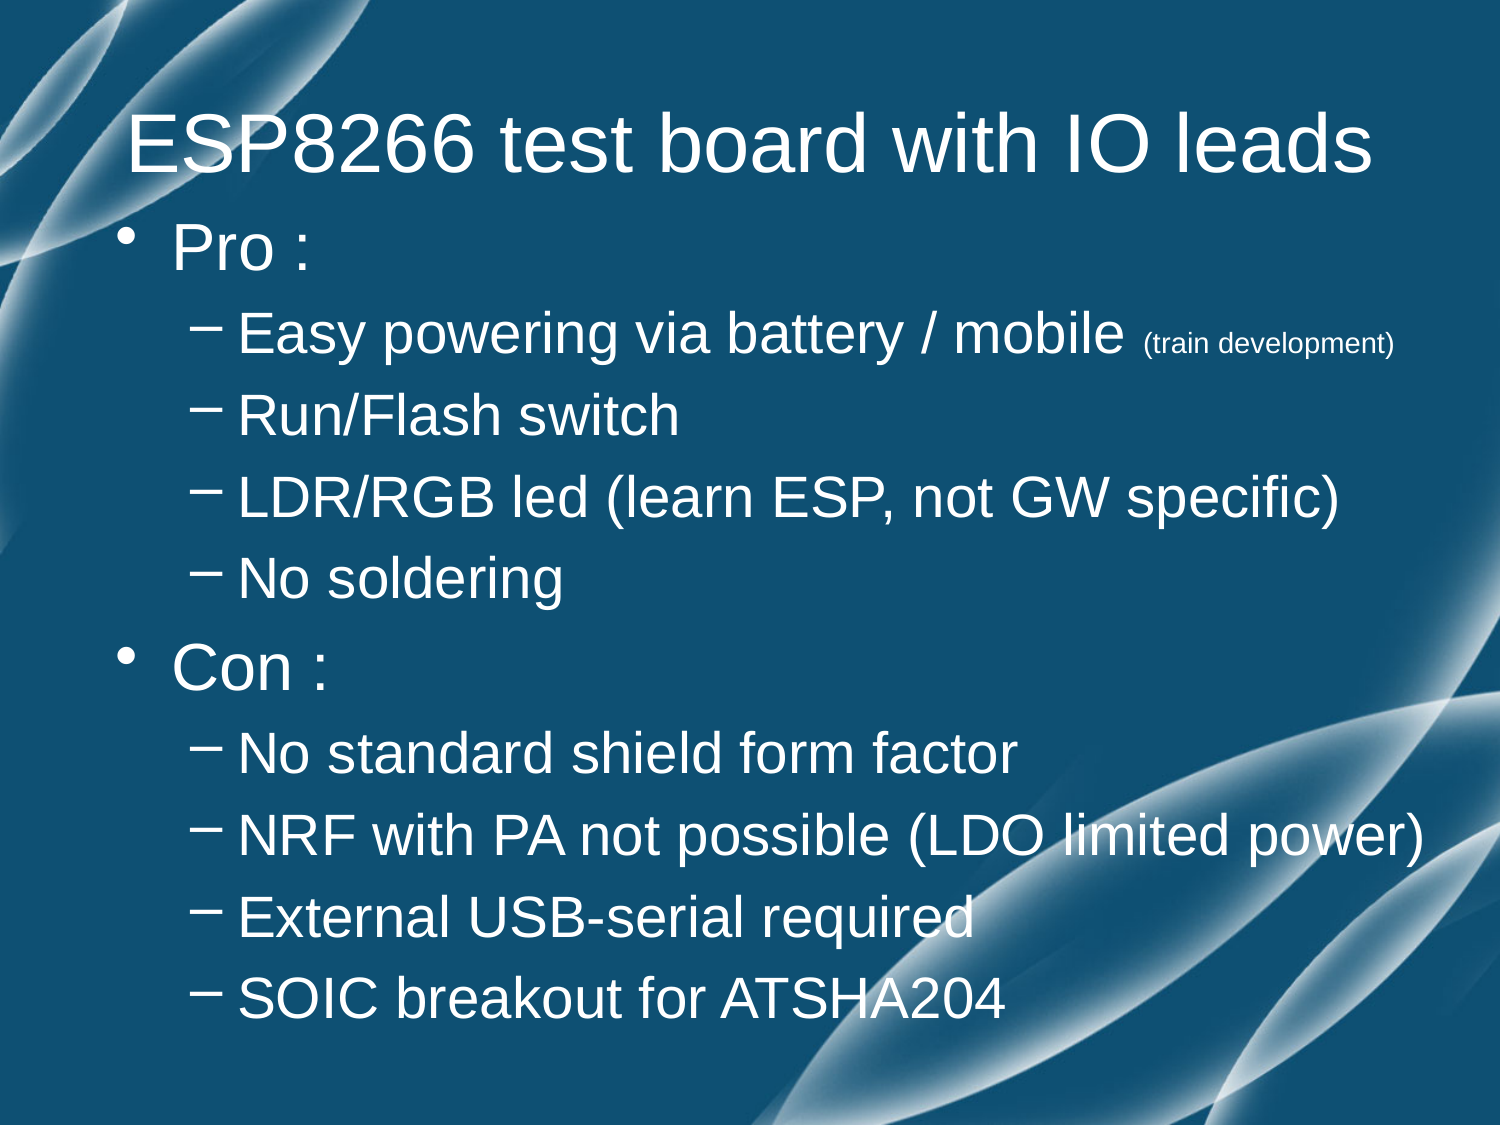

# ESP8266 test board with IO leads
Pro :
Easy powering via battery / mobile (train development)
Run/Flash switch
LDR/RGB led (learn ESP, not GW specific)
No soldering
Con :
No standard shield form factor
NRF with PA not possible (LDO limited power)
External USB-serial required
SOIC breakout for ATSHA204